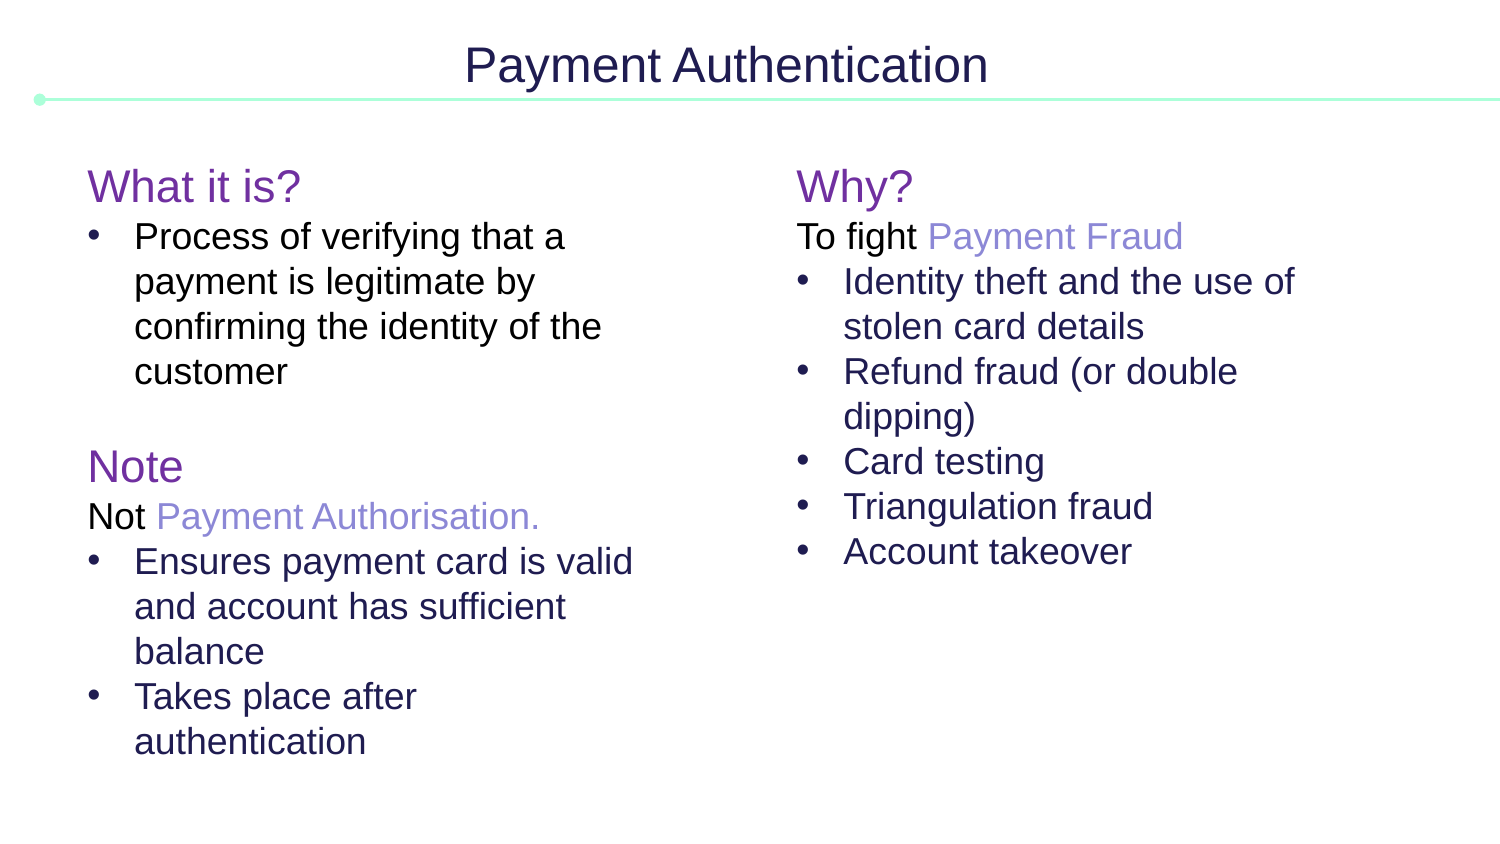

# Payment Authentication
What it is?
Process of verifying that a payment is legitimate by confirming the identity of the customer

Note
Not Payment Authorisation.
Ensures payment card is valid and account has sufficient balance
Takes place after authentication

Why?
To fight Payment Fraud
Identity theft and the use of stolen card details
Refund fraud (or double dipping)
Card testing
Triangulation fraud
Account takeover